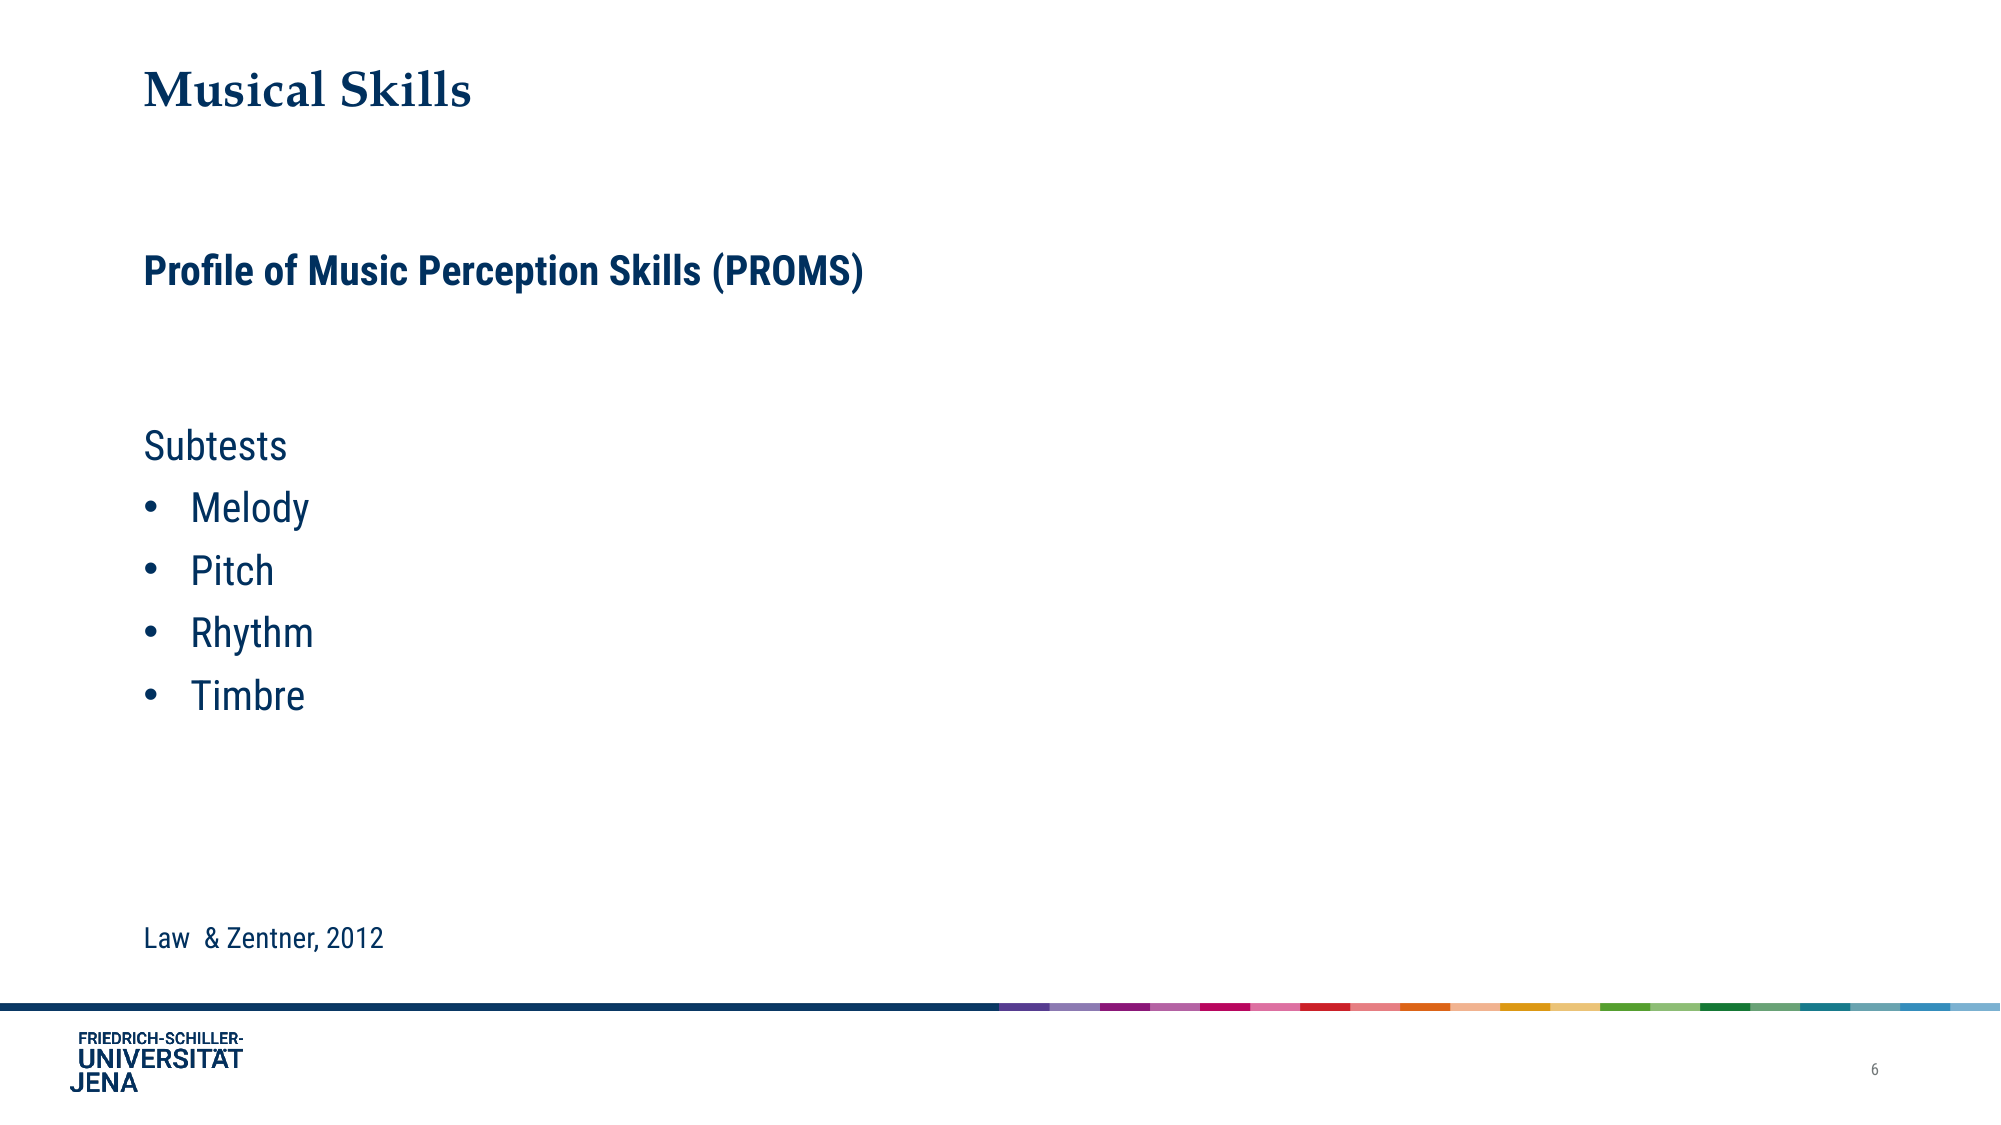

# Musical Skills
Profile of Music Perception Skills (PROMS)

Subtests
Melody
Pitch
Rhythm
Timbre

Law  & Zentner, 2012